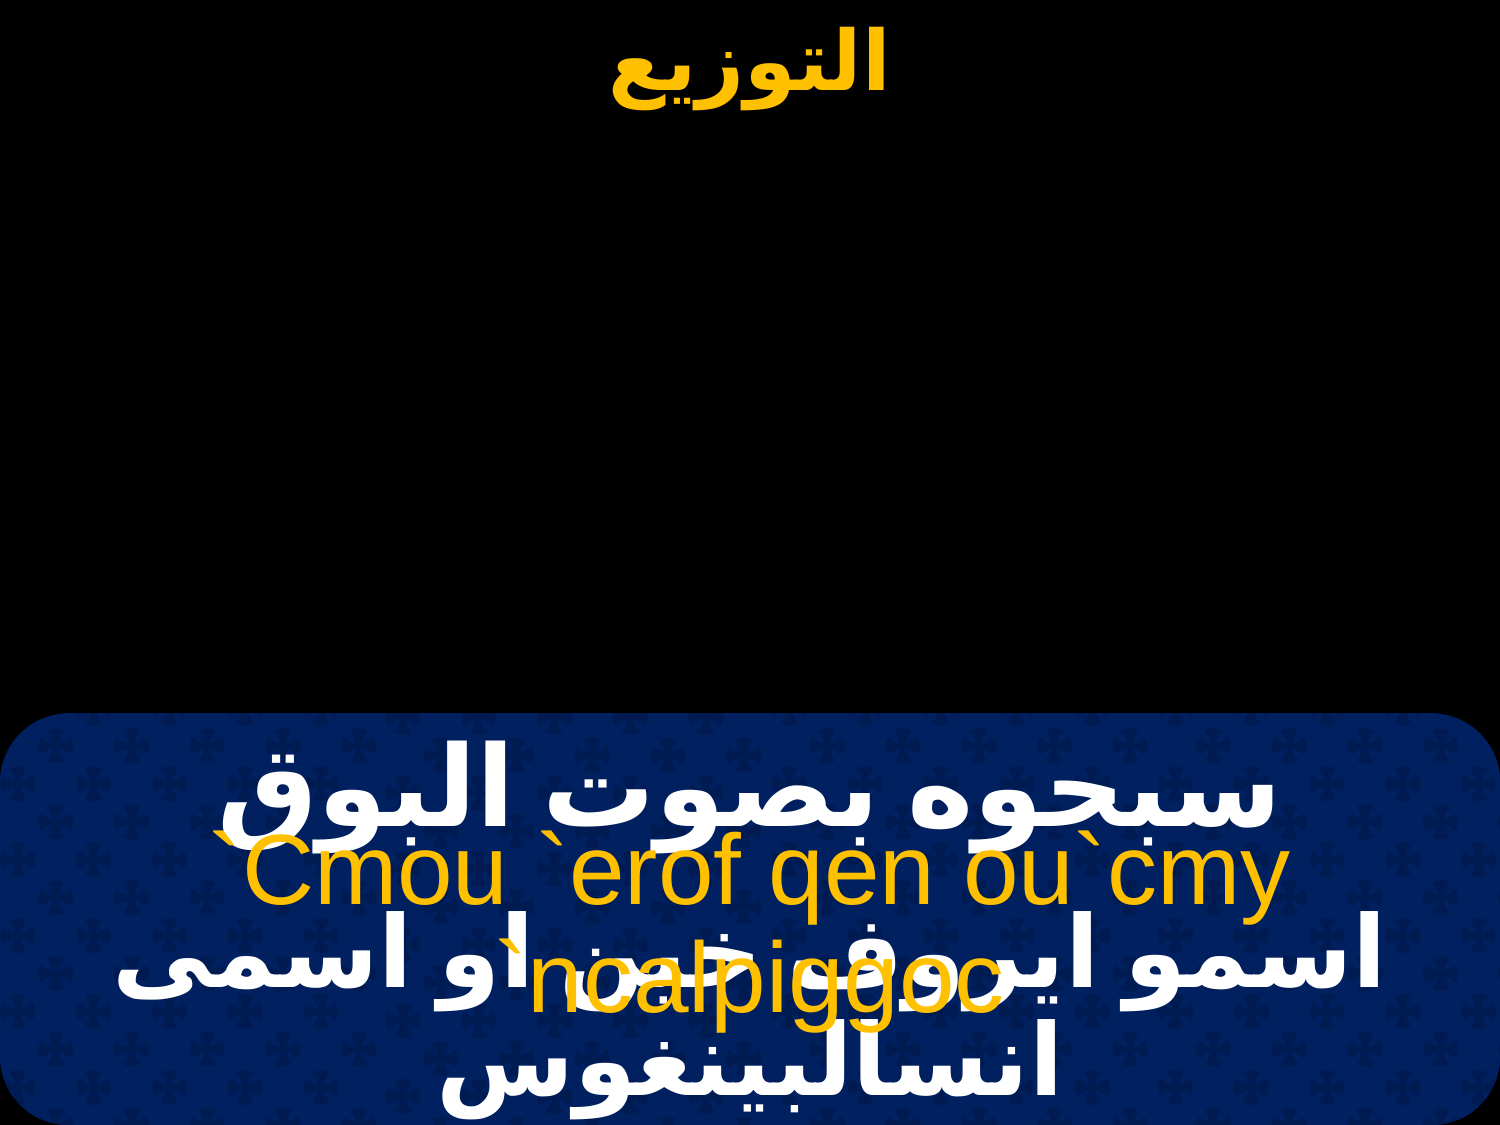

# سبحوه بصوت البوق
`Cmou `erof qen ou`cmy `ncalpiggoc
اسمو ايروف خين او اسمى انسالبينغوس